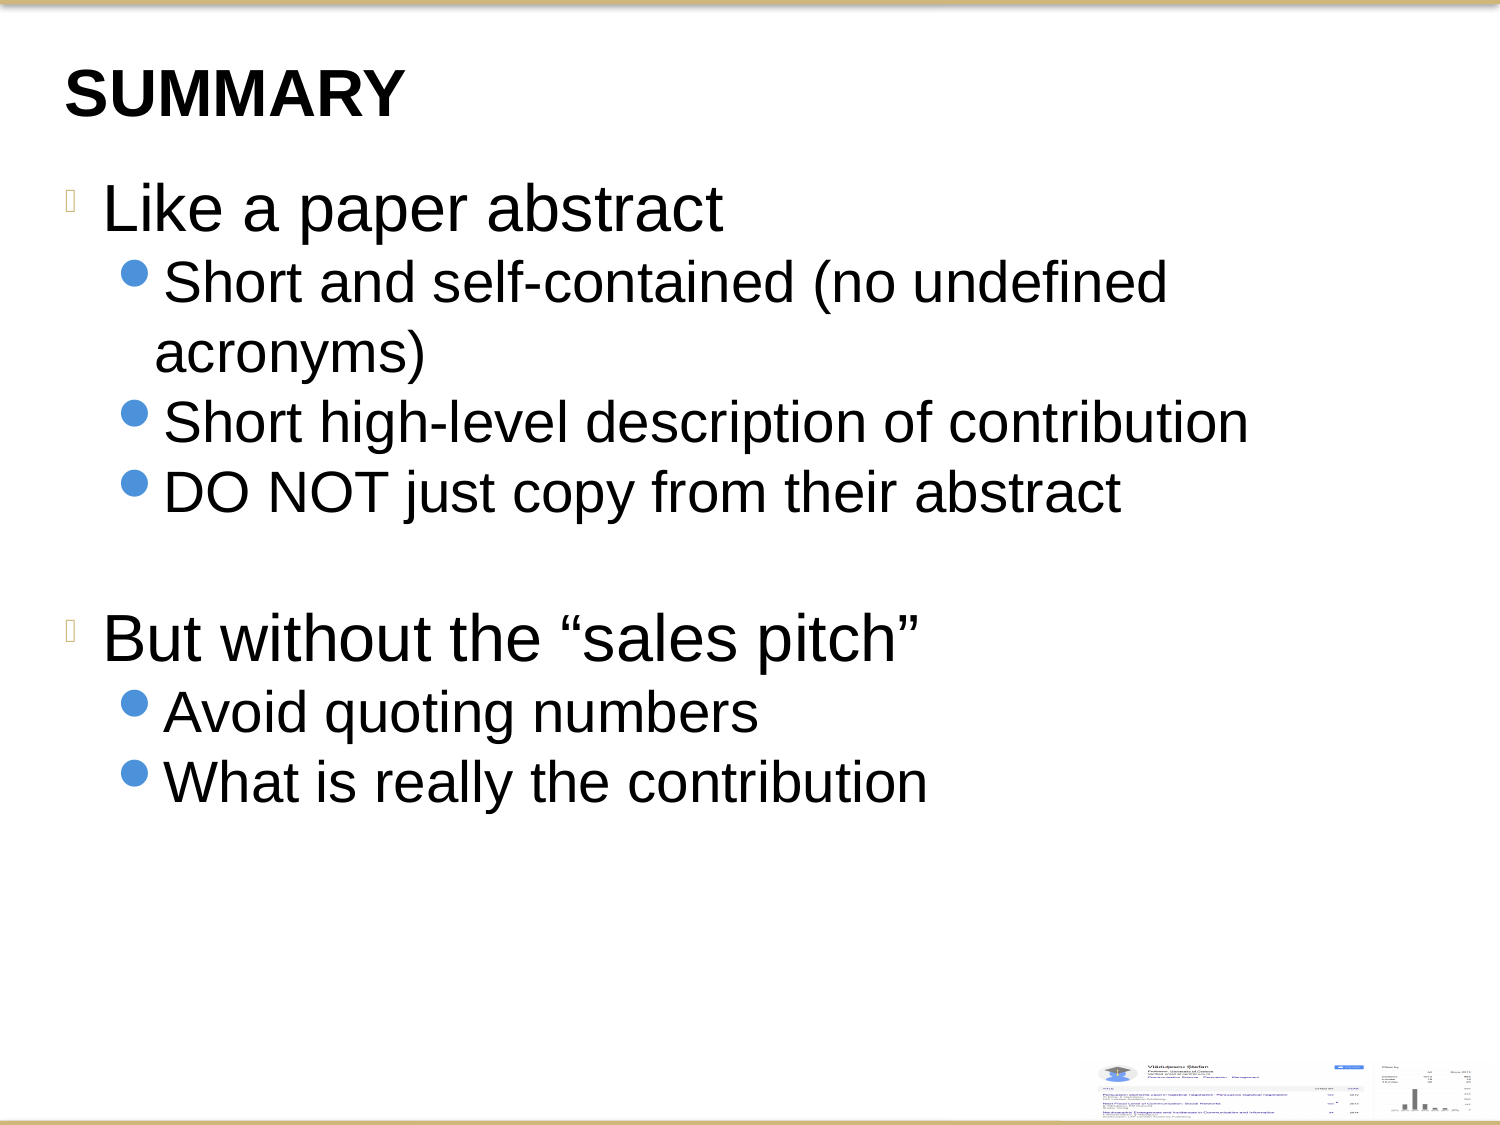

Summary
Like a paper abstract
Short and self-contained (no undefined acronyms)
Short high-level description of contribution
DO NOT just copy from their abstract

But without the “sales pitch”
Avoid quoting numbers
What is really the contribution